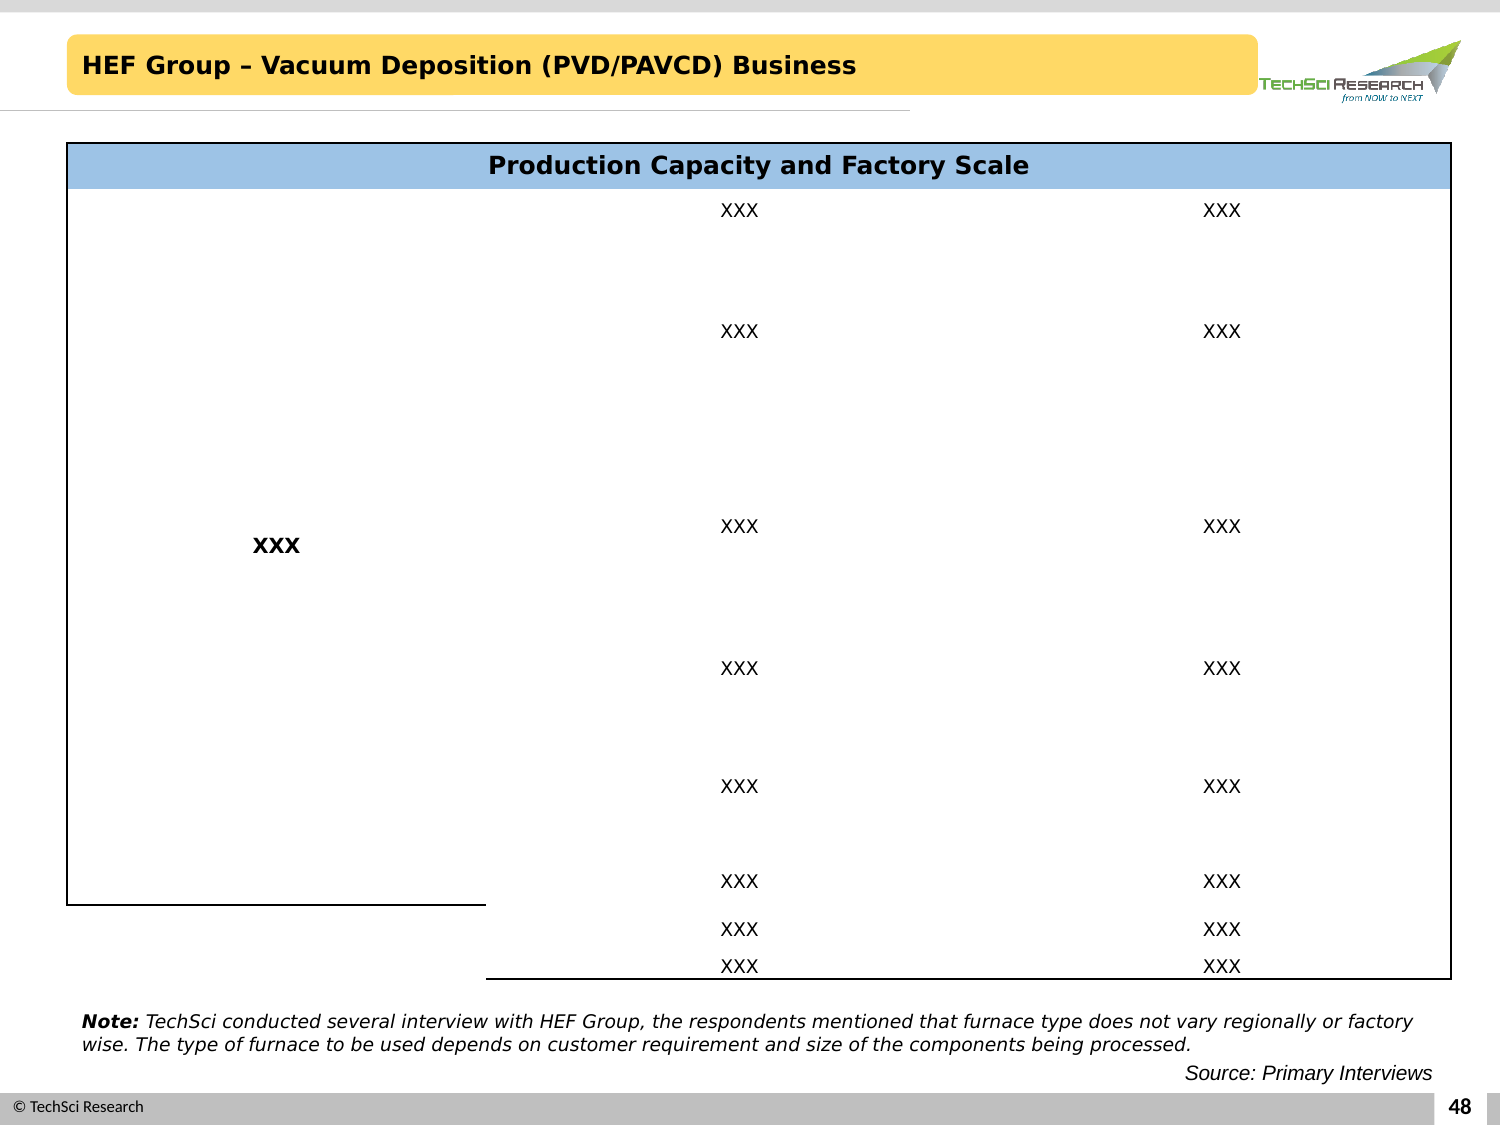

HEF Group – Vacuum Deposition (PVD/PAVCD) Business
| Production Capacity and Factory Scale |  |  |
| --- | --- | --- |
| XXX | XXX | XXX |
|  | XXX | XXX |
| Vacuum Deposition (PVD/PAVCD) Business | XXX | XXX |
|  | XXX | XXX |
|  | XXX | XXX |
|  | XXX | XXX |
|  | XXX | XXX |
|  | XXX | XXX |
Note: TechSci conducted several interview with HEF Group, the respondents mentioned that furnace type does not vary regionally or factory wise. The type of furnace to be used depends on customer requirement and size of the components being processed.
Source: Primary Interviews